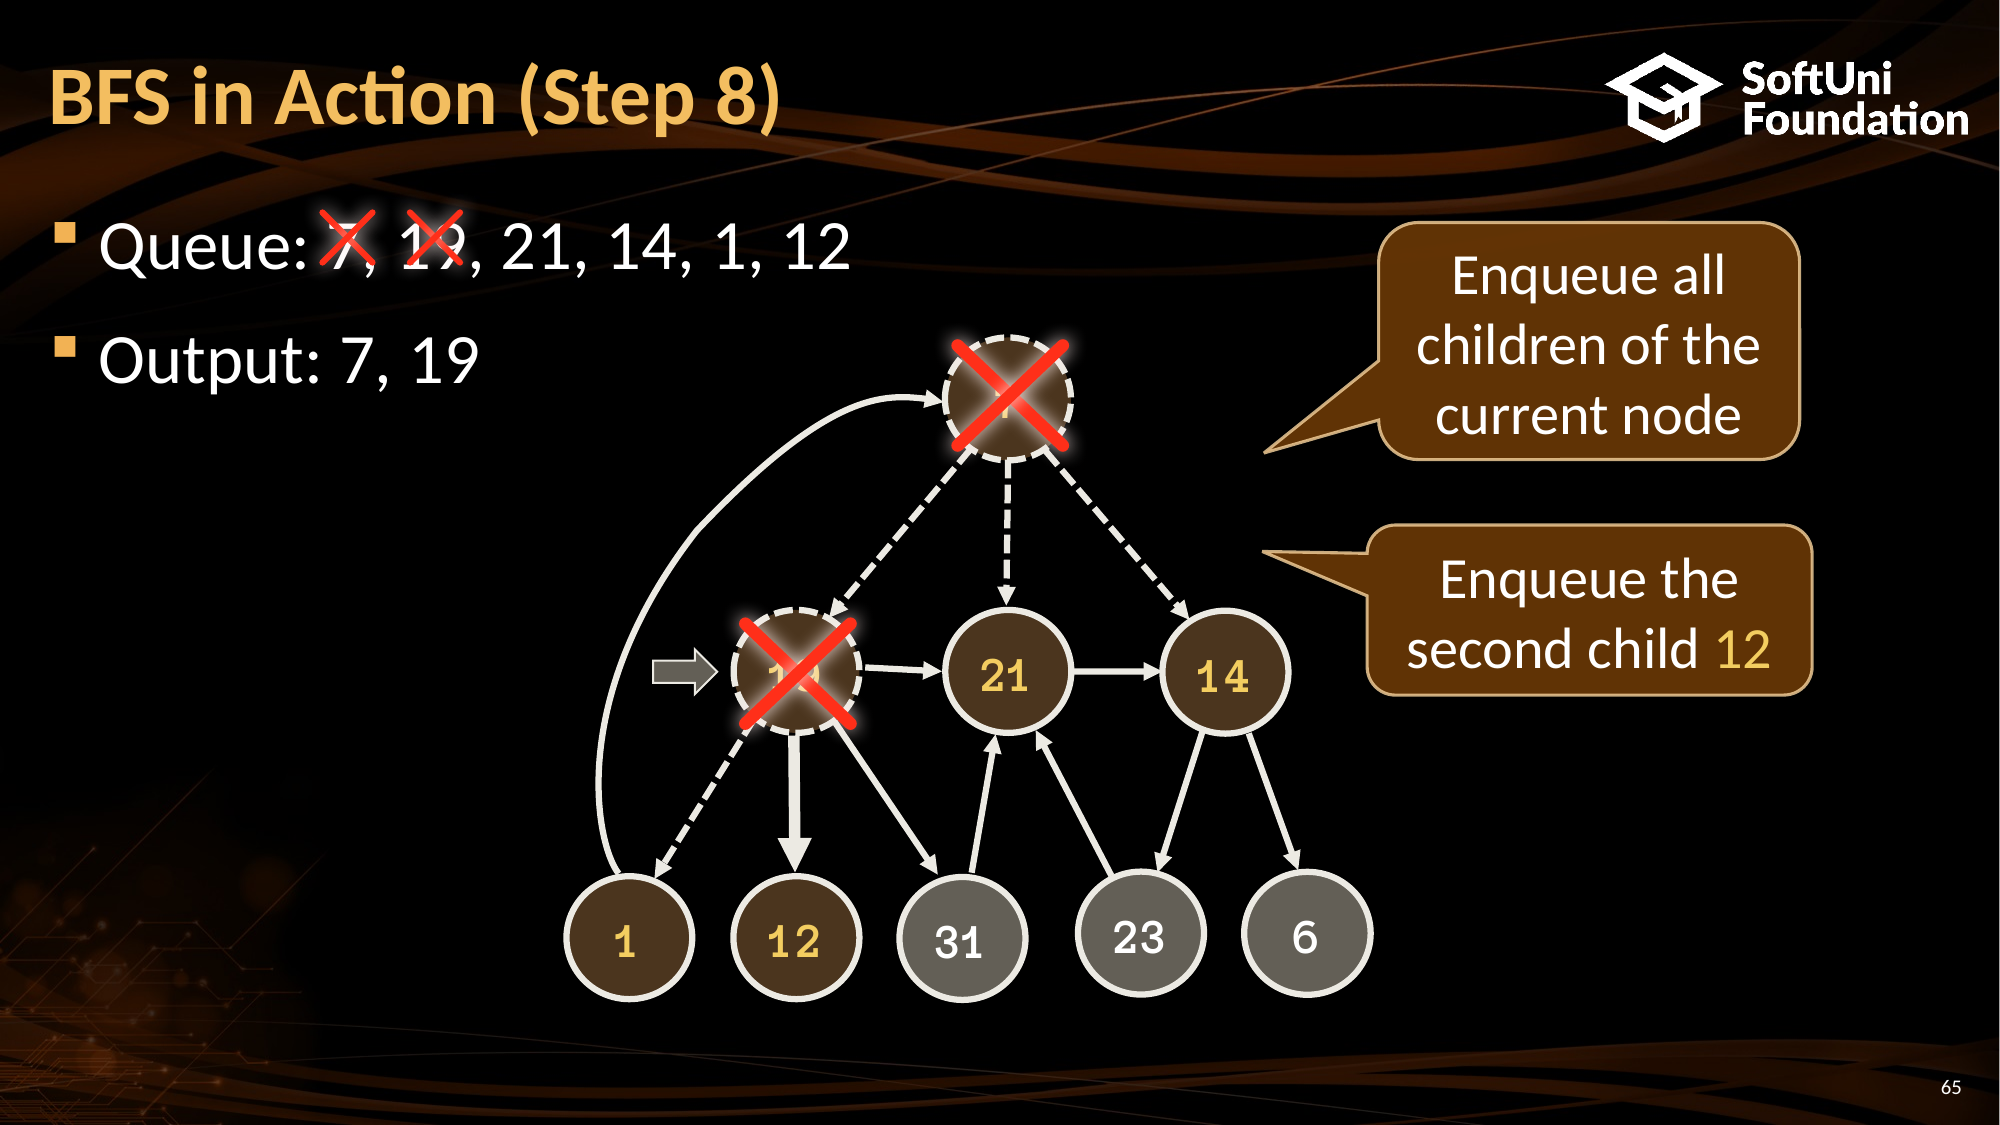

# BFS in Action (Step 8)
Queue: 7, 19, 21, 14, 1, 12
Output: 7, 19
Enqueue all children of the current node
7

21
19
14

23
6
12
1
31
Enqueue the second child 12

65